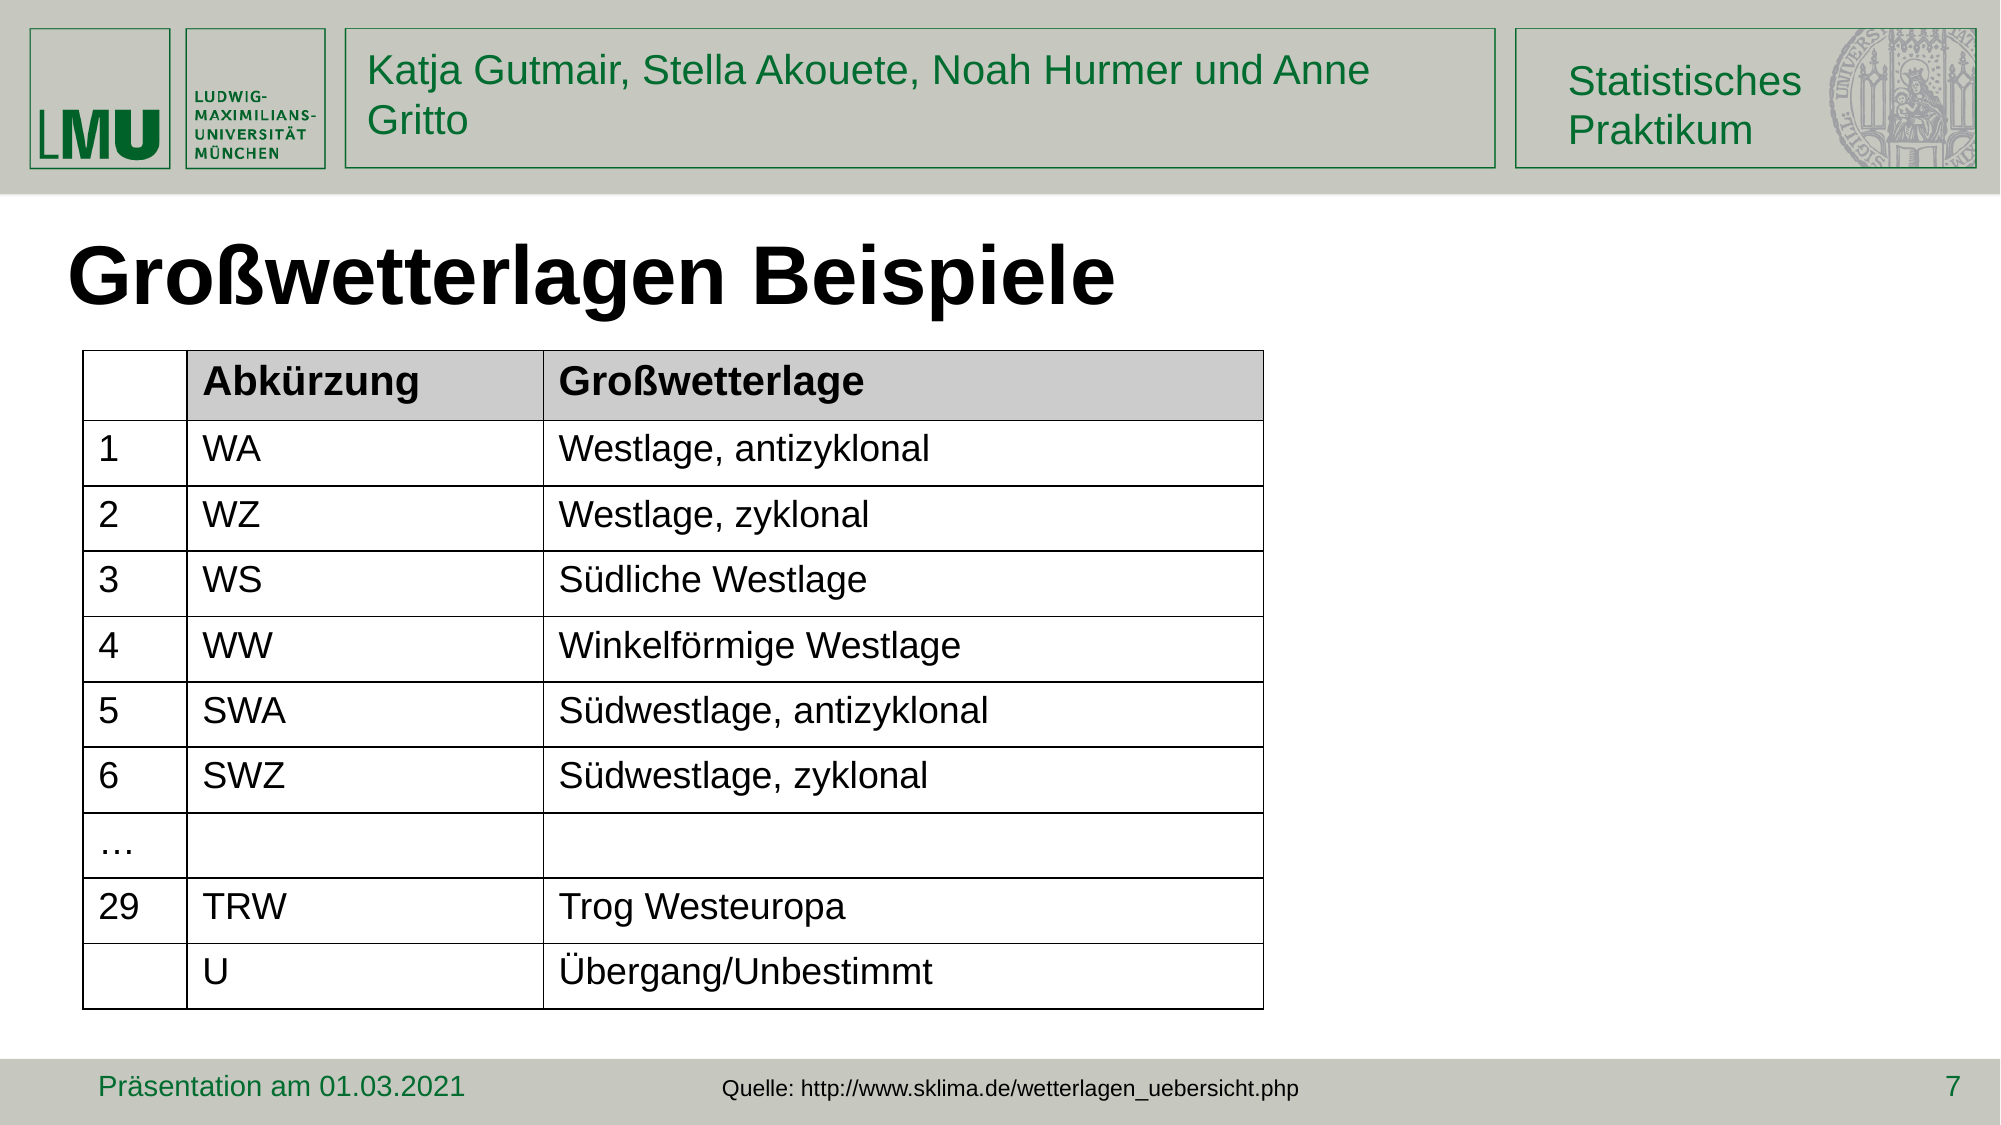

Statistisches
Praktikum
Katja Gutmair, Stella Akouete, Noah Hurmer und Anne Gritto
Großwetterlagen Beispiele
|  | Abkürzung | Großwetterlage |
| --- | --- | --- |
| 1 | WA | Westlage, antizyklonal |
| 2 | WZ | Westlage, zyklonal |
| 3 | WS | Südliche Westlage |
| 4 | WW | Winkelförmige Westlage |
| 5 | SWA | Südwestlage, antizyklonal |
| 6 | SWZ | Südwestlage, zyklonal |
| … |  |  |
| 29 | TRW | Trog Westeuropa |
|  | U | Übergang/Unbestimmt |
Präsentation am 01.03.2021                               Quelle: http://www.sklima.de/wetterlagen_uebersicht.php
7